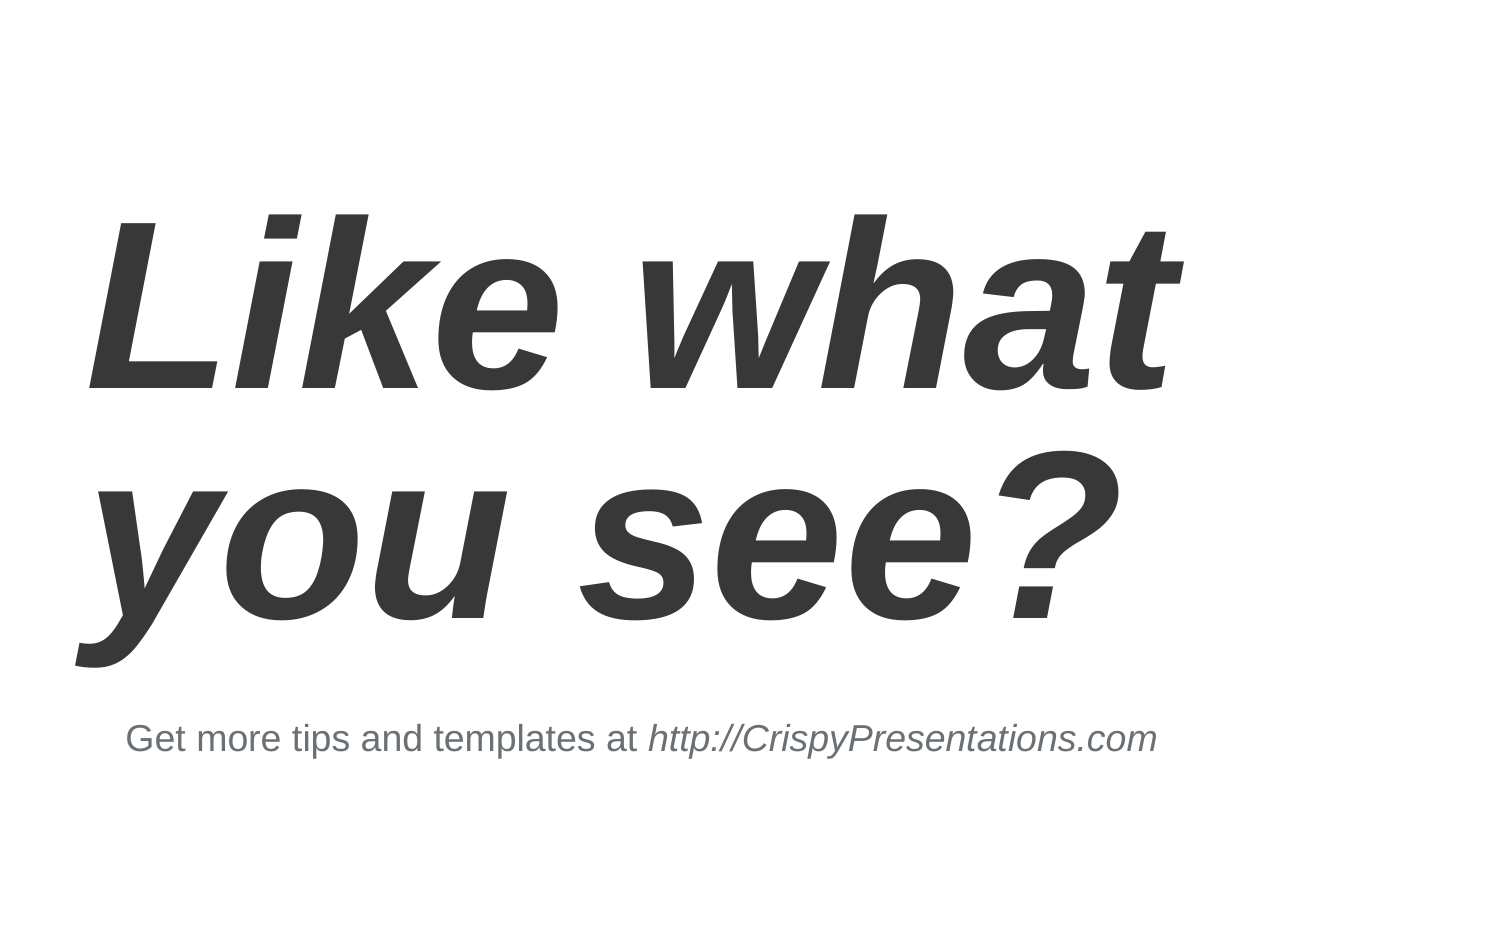

# Like what you see?
Get more tips and templates at http://CrispyPresentations.com